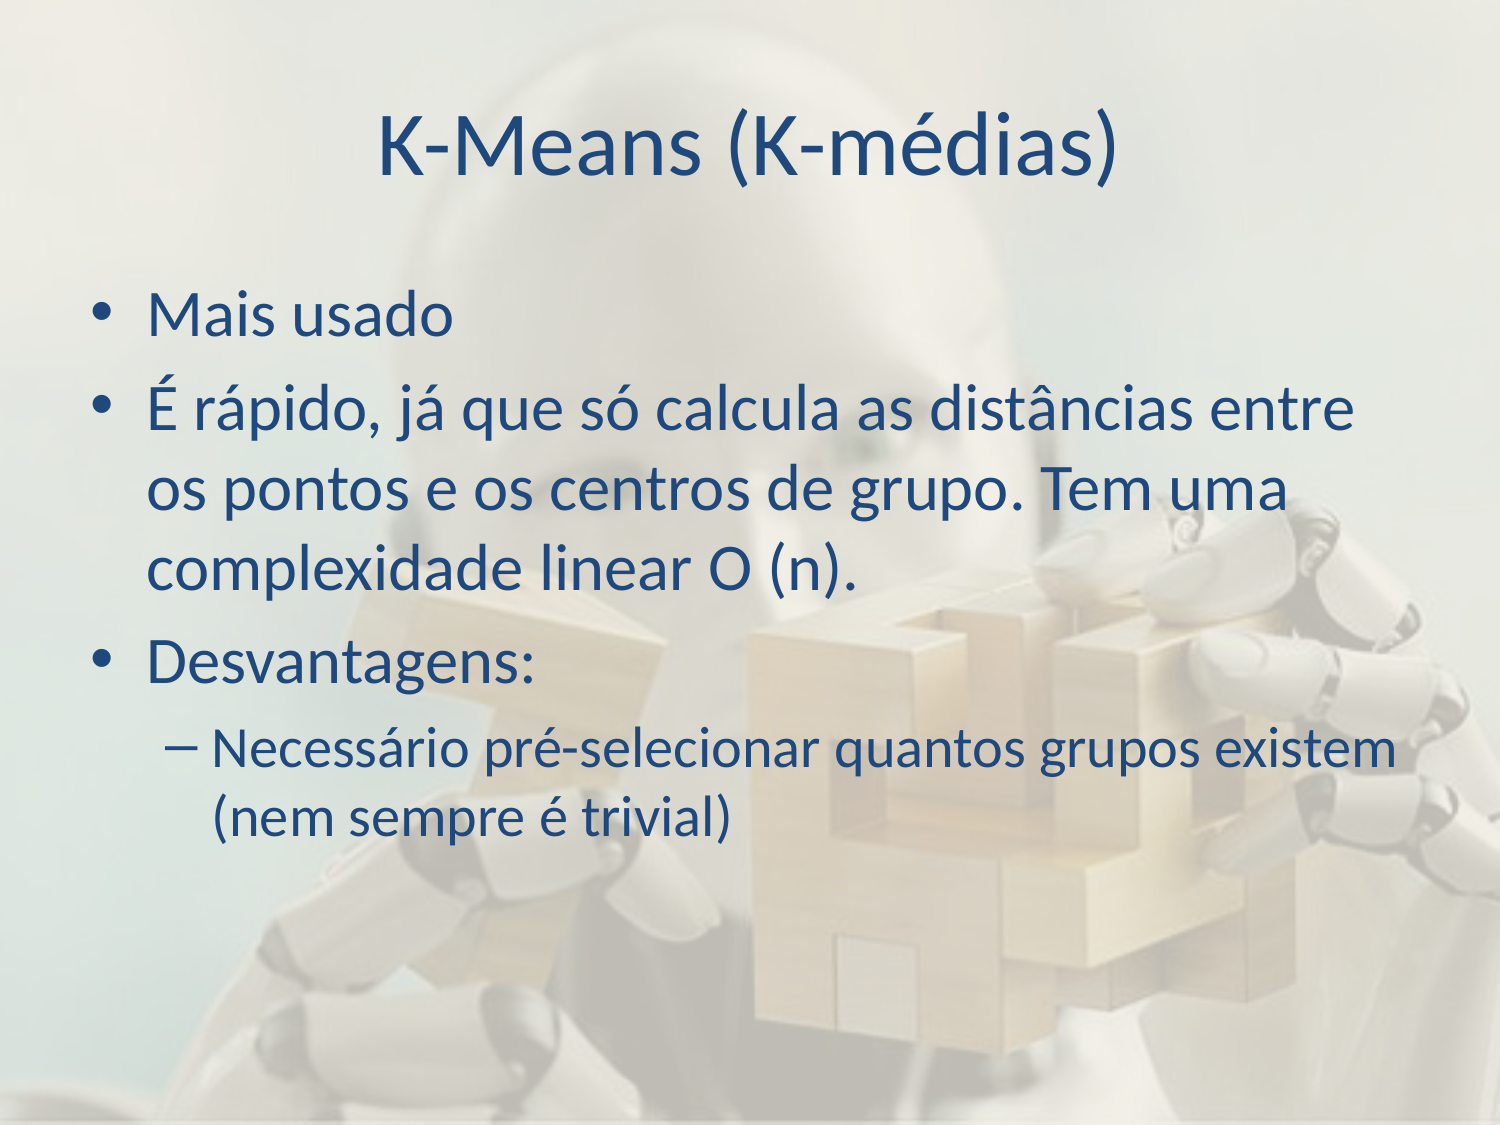

# K-Means (K-médias)
Mais usado
É rápido, já que só calcula as distâncias entre os pontos e os centros de grupo. Tem uma complexidade linear O (n).
Desvantagens:
Necessário pré-selecionar quantos grupos existem (nem sempre é trivial)